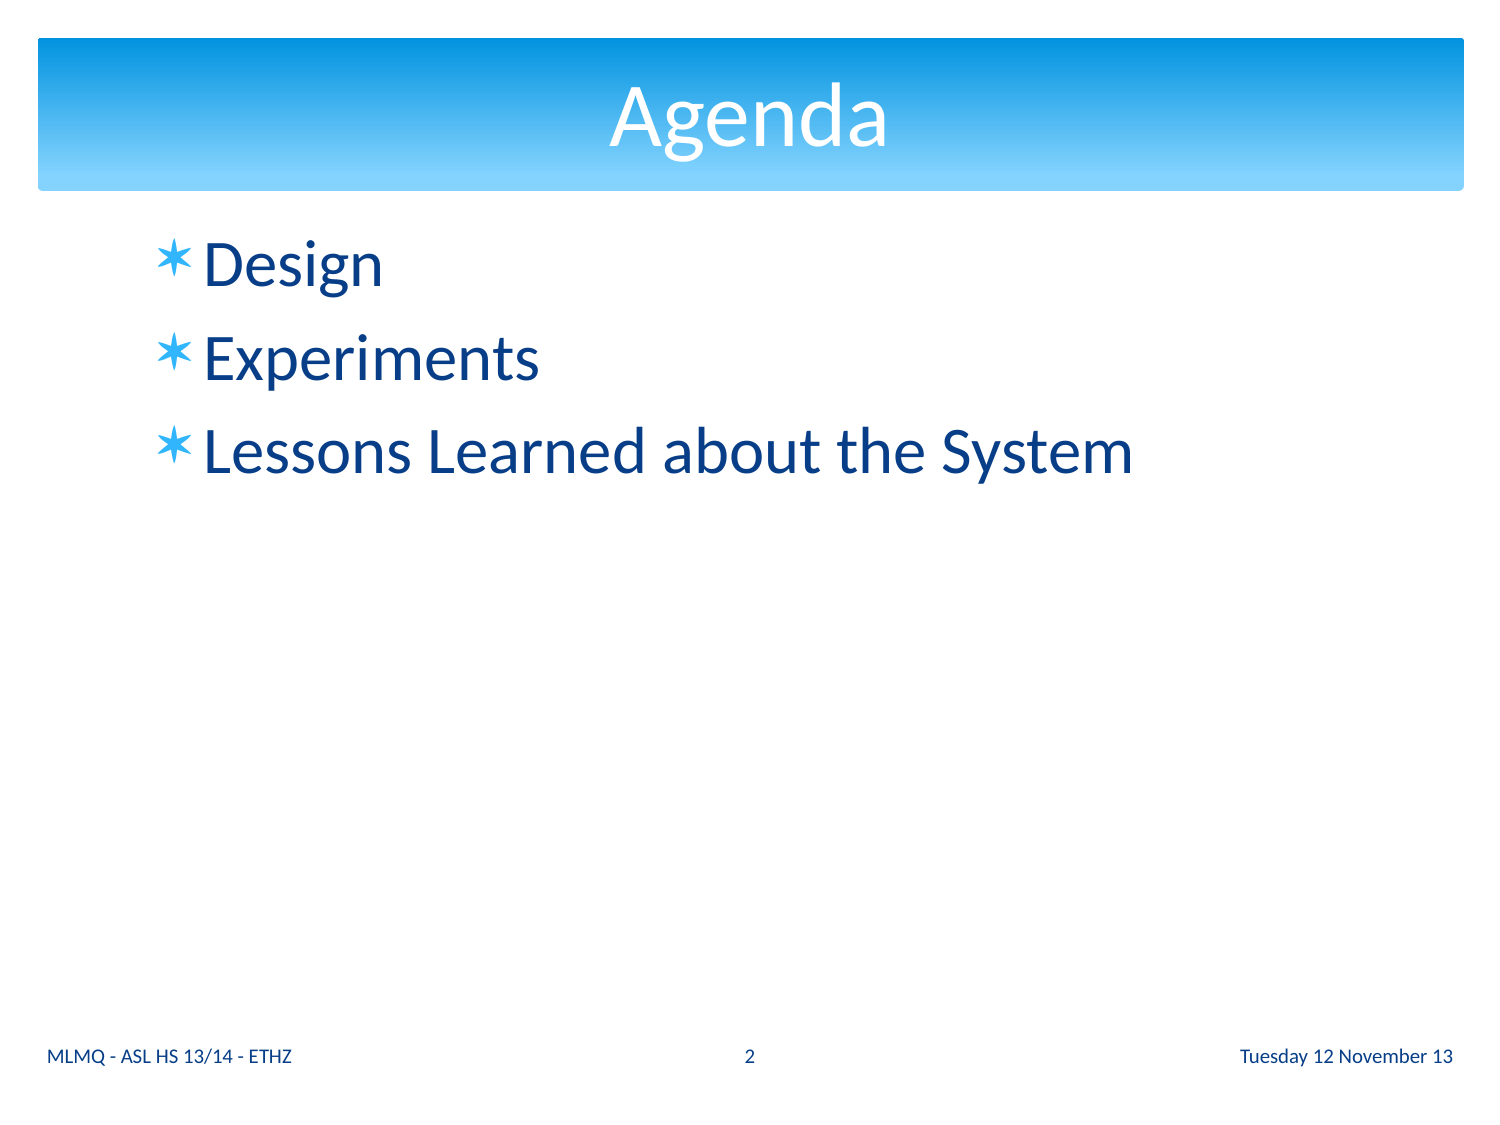

# Agenda
Design
Experiments
Lessons Learned about the System
2
MLMQ - ASL HS 13/14 - ETHZ
Tuesday 12 November 13